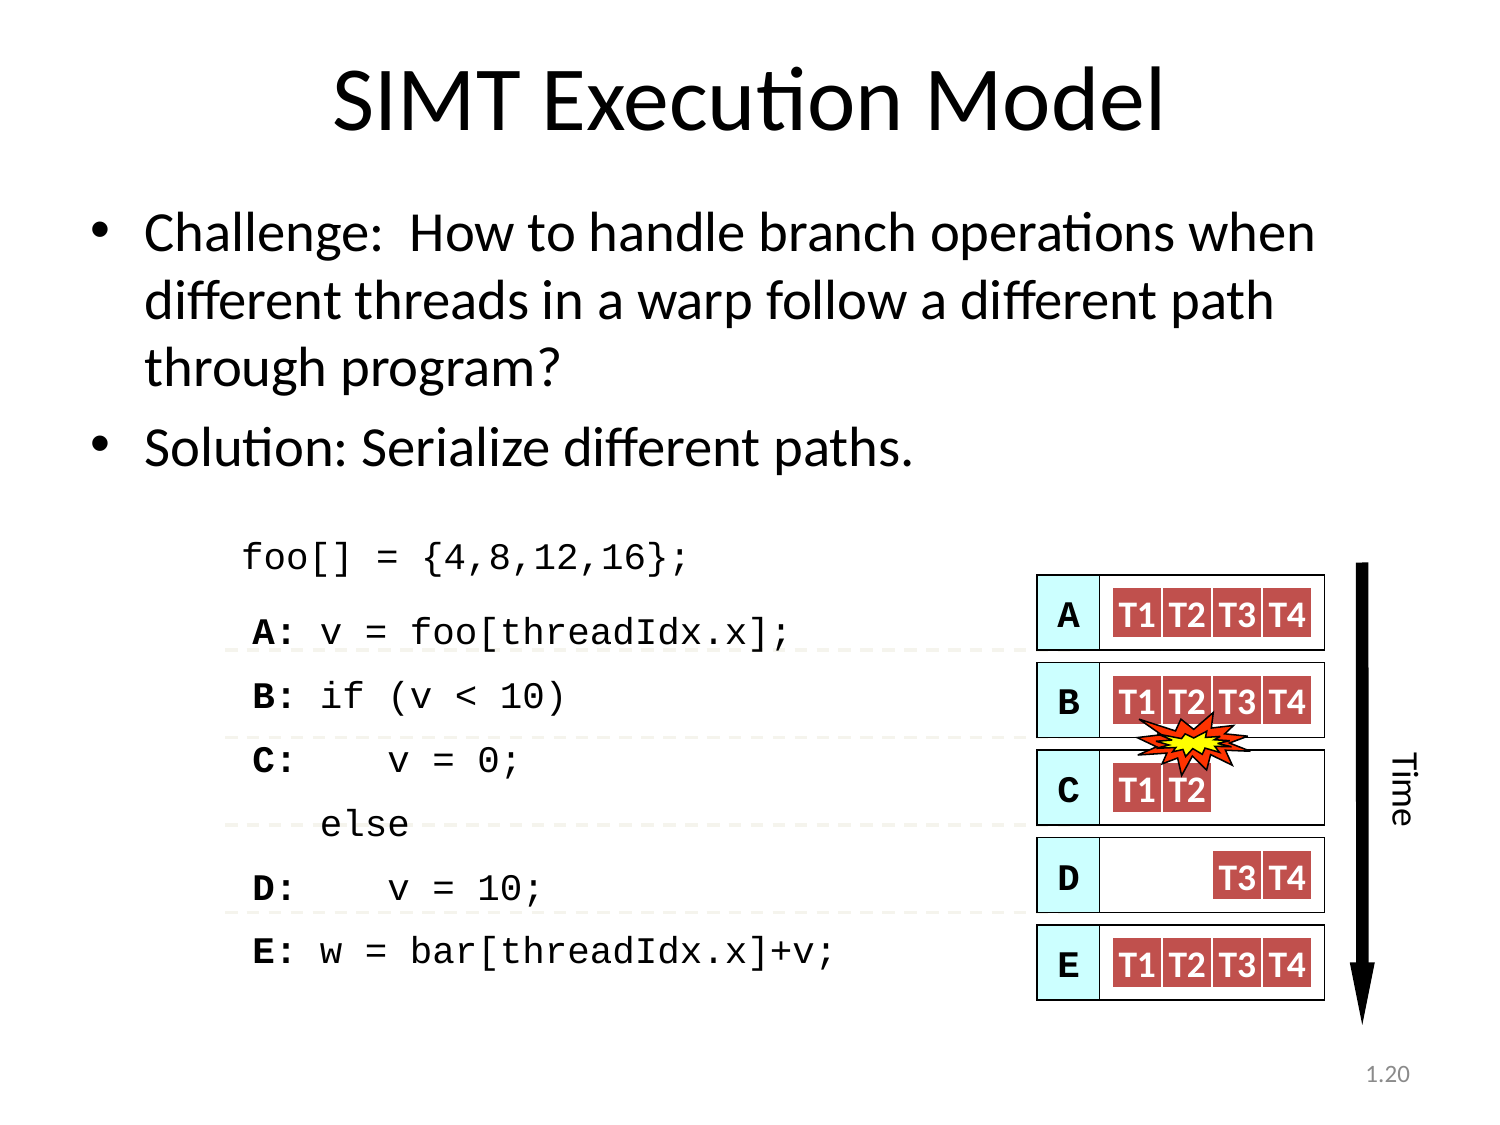

# SIMT Execution Model
Challenge:  How to handle branch operations when different threads in a warp follow a different path through program?
Solution: Serialize different paths.
foo[] = {4,8,12,16};

A

T1
T2
T3
T4
A: v = foo[threadIdx.x];
B: if (v < 10)
C:    v = 0;
   else
D:    v = 10;
E: w = bar[threadIdx.x]+v;
B

T1
T2
T3
T4

Time
C

T1
T2
D

T3
T4
E

T1
T2
T3
T4
1.20